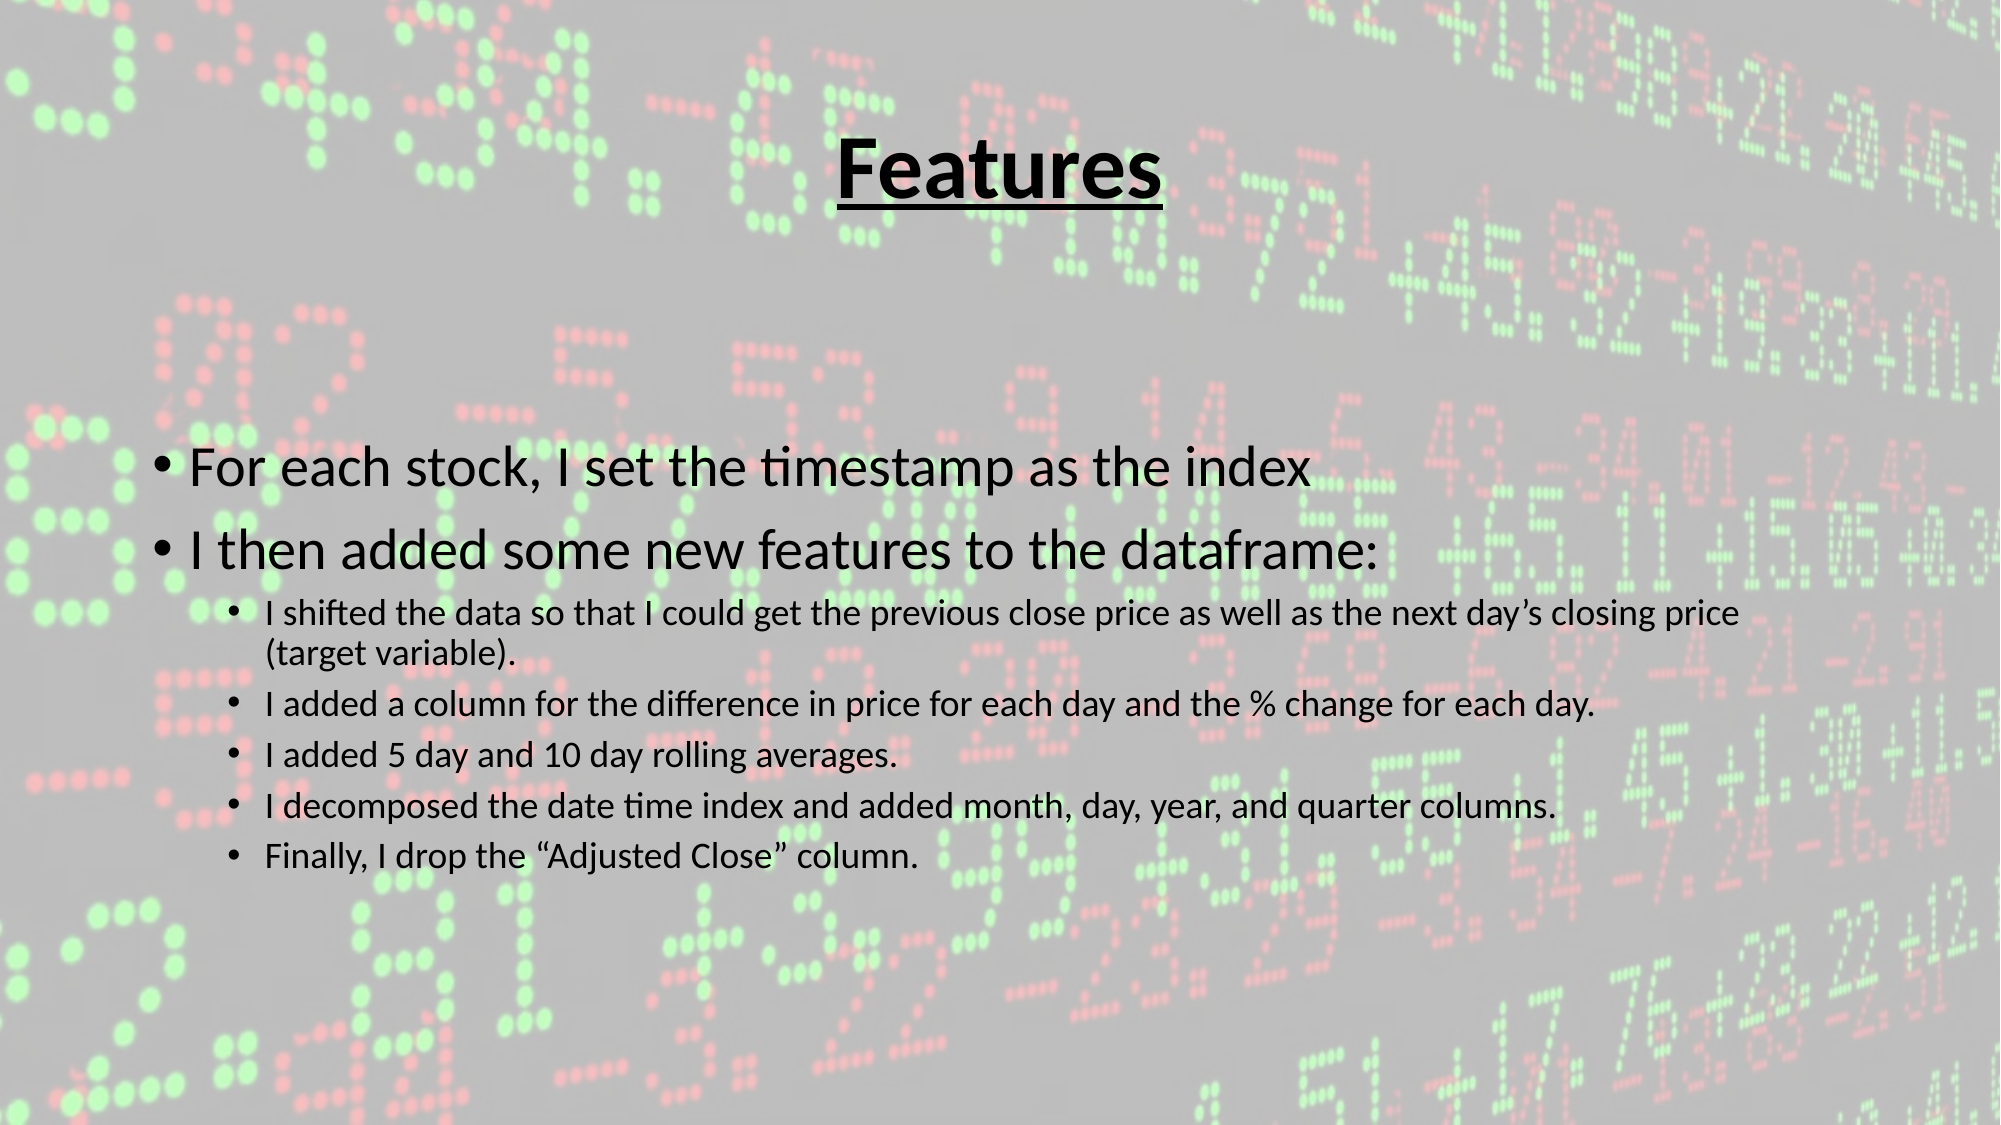

# Features
For each stock, I set the timestamp as the index
I then added some new features to the dataframe:
I shifted the data so that I could get the previous close price as well as the next day’s closing price (target variable).
I added a column for the difference in price for each day and the % change for each day.
I added 5 day and 10 day rolling averages.
I decomposed the date time index and added month, day, year, and quarter columns.
Finally, I drop the “Adjusted Close” column.